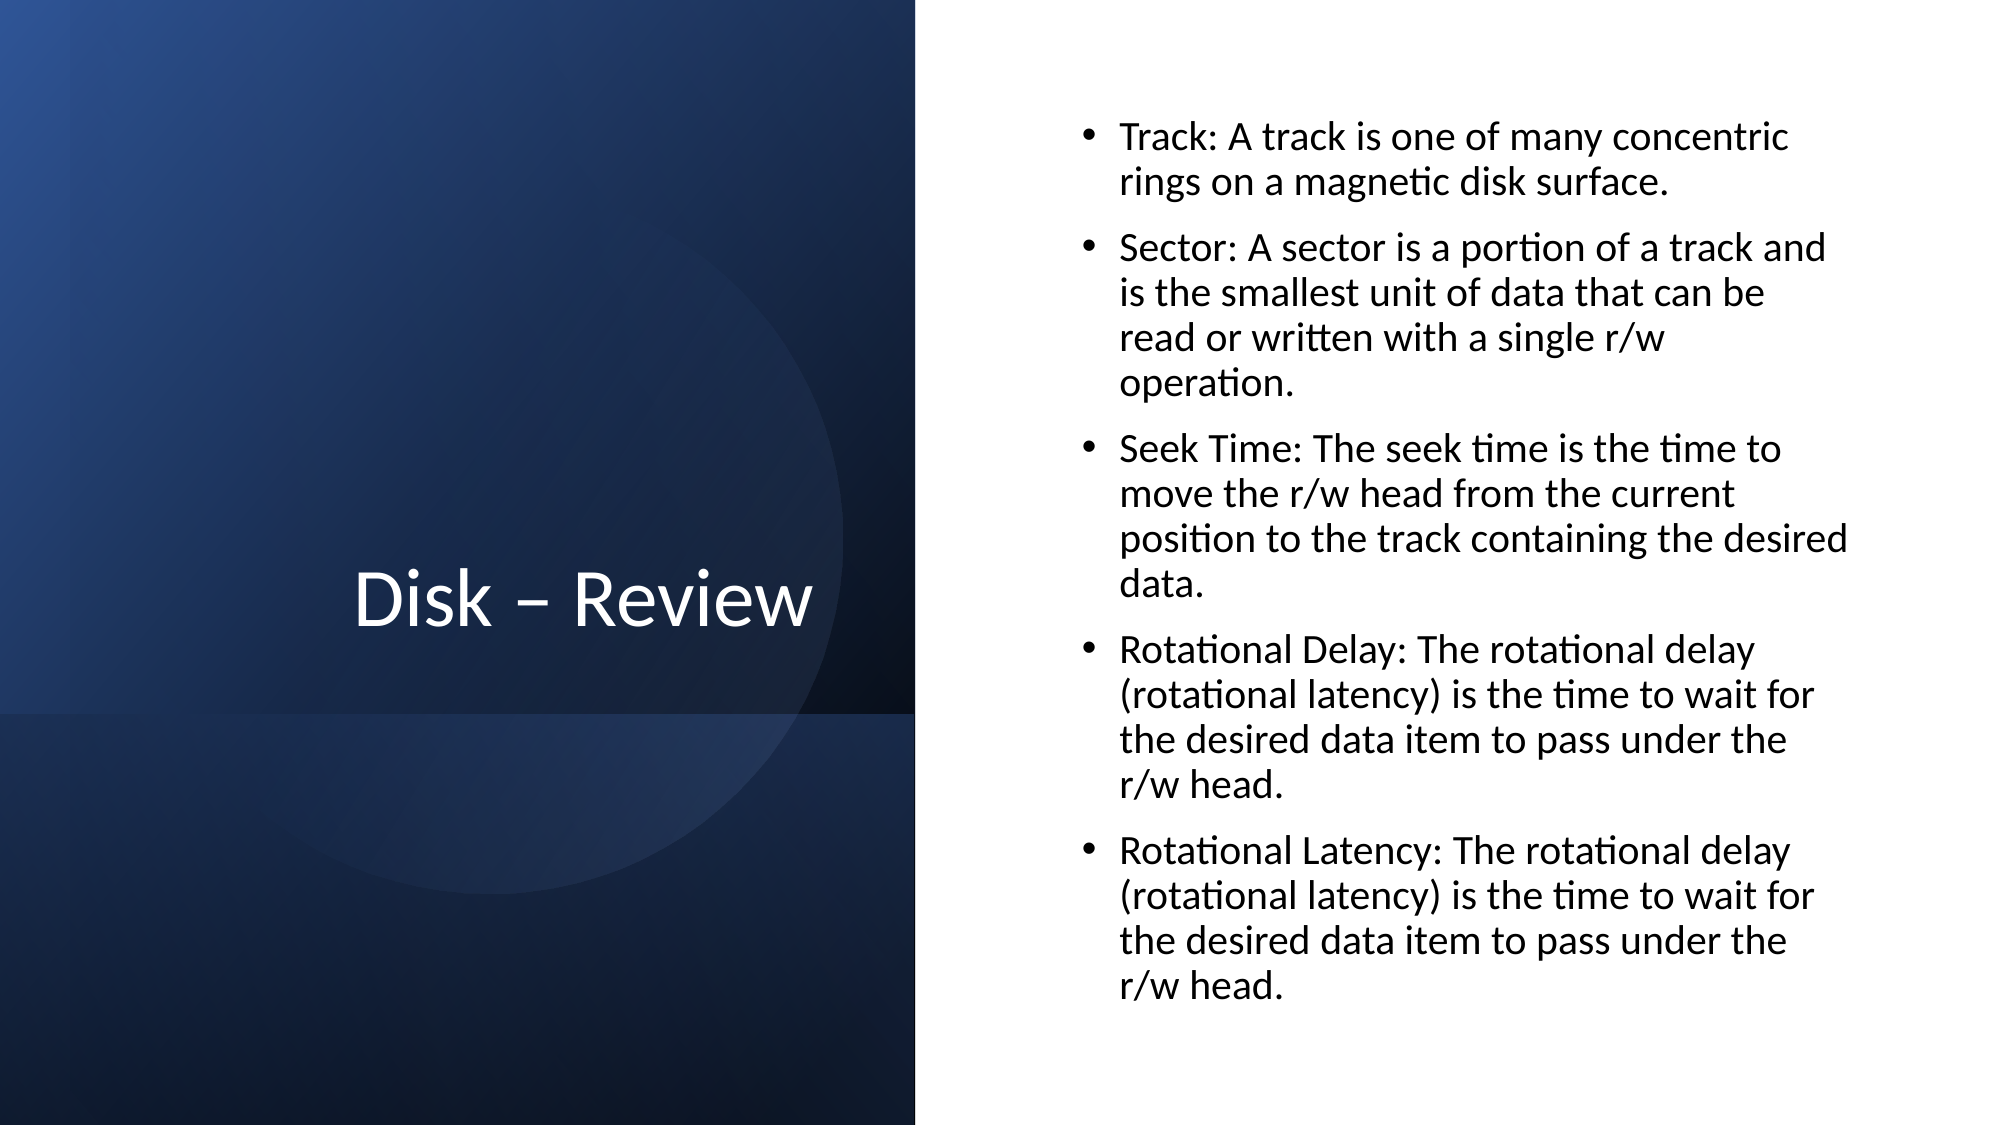

# Disk – Review

Track: A track is one of many concentric rings on a magnetic disk surface.
Sector: A sector is a portion of a track and is the smallest unit of data that can be read or written with a single r/w operation.
Seek Time: The seek time is the time to move the r/w head from the current position to the track containing the desired data.
Rotational Delay: The rotational delay (rotational latency) is the time to wait for the desired data item to pass under the r/w head.
Rotational Latency: The rotational delay (rotational latency) is the time to wait for the desired data item to pass under the r/w head.